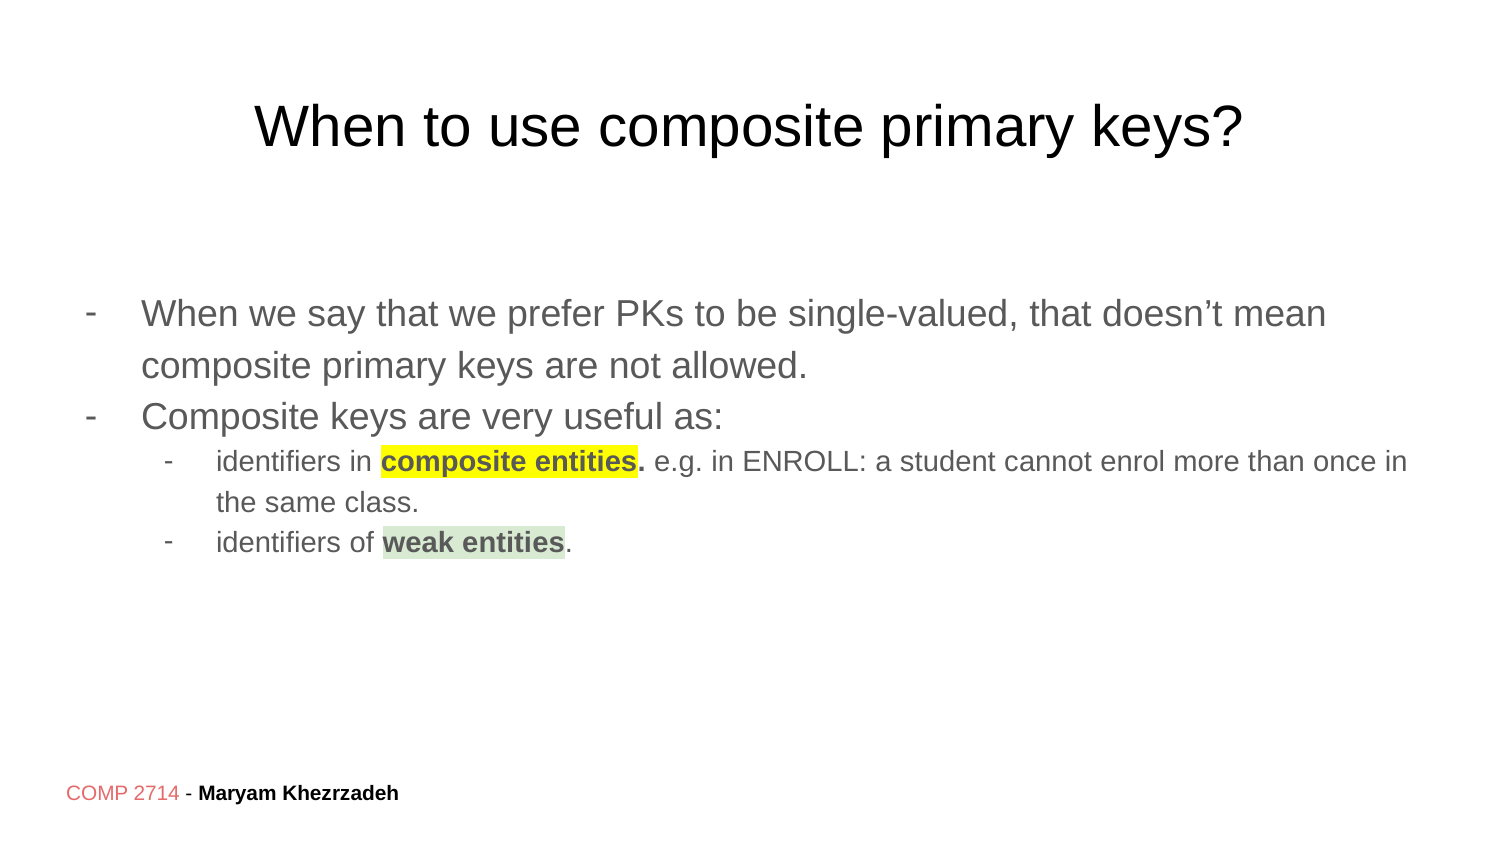

# When to use composite primary keys?

When we say that we prefer PKs to be single-valued, that doesn’t mean composite primary keys are not allowed.
Composite keys are very useful as:
identifiers in composite entities. e.g. in ENROLL: a student cannot enrol more than once in the same class.
identifiers of weak entities.